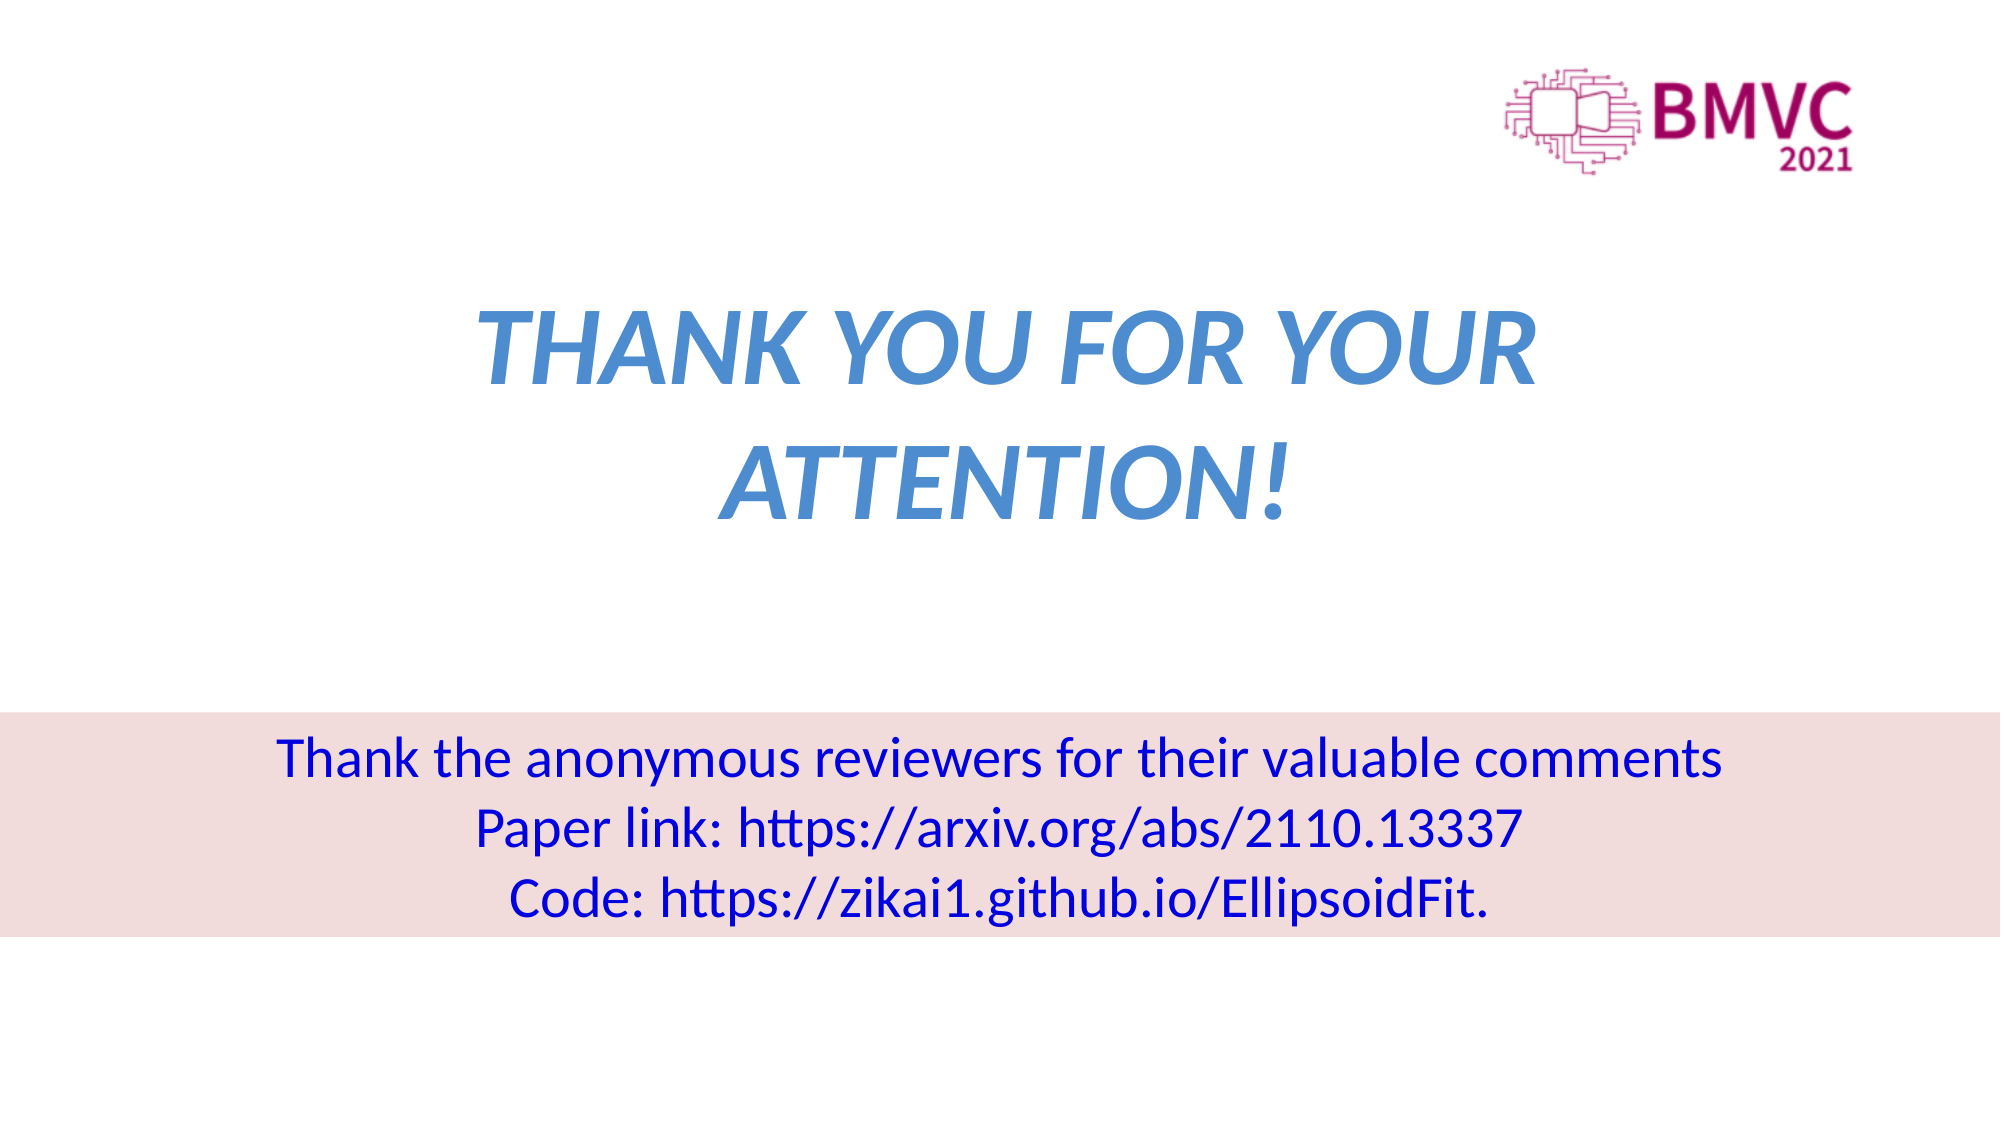

Thank you for your attention!
Thank the anonymous reviewers for their valuable comments
Paper link: https://arxiv.org/abs/2110.13337
Code: https://zikai1.github.io/EllipsoidFit.